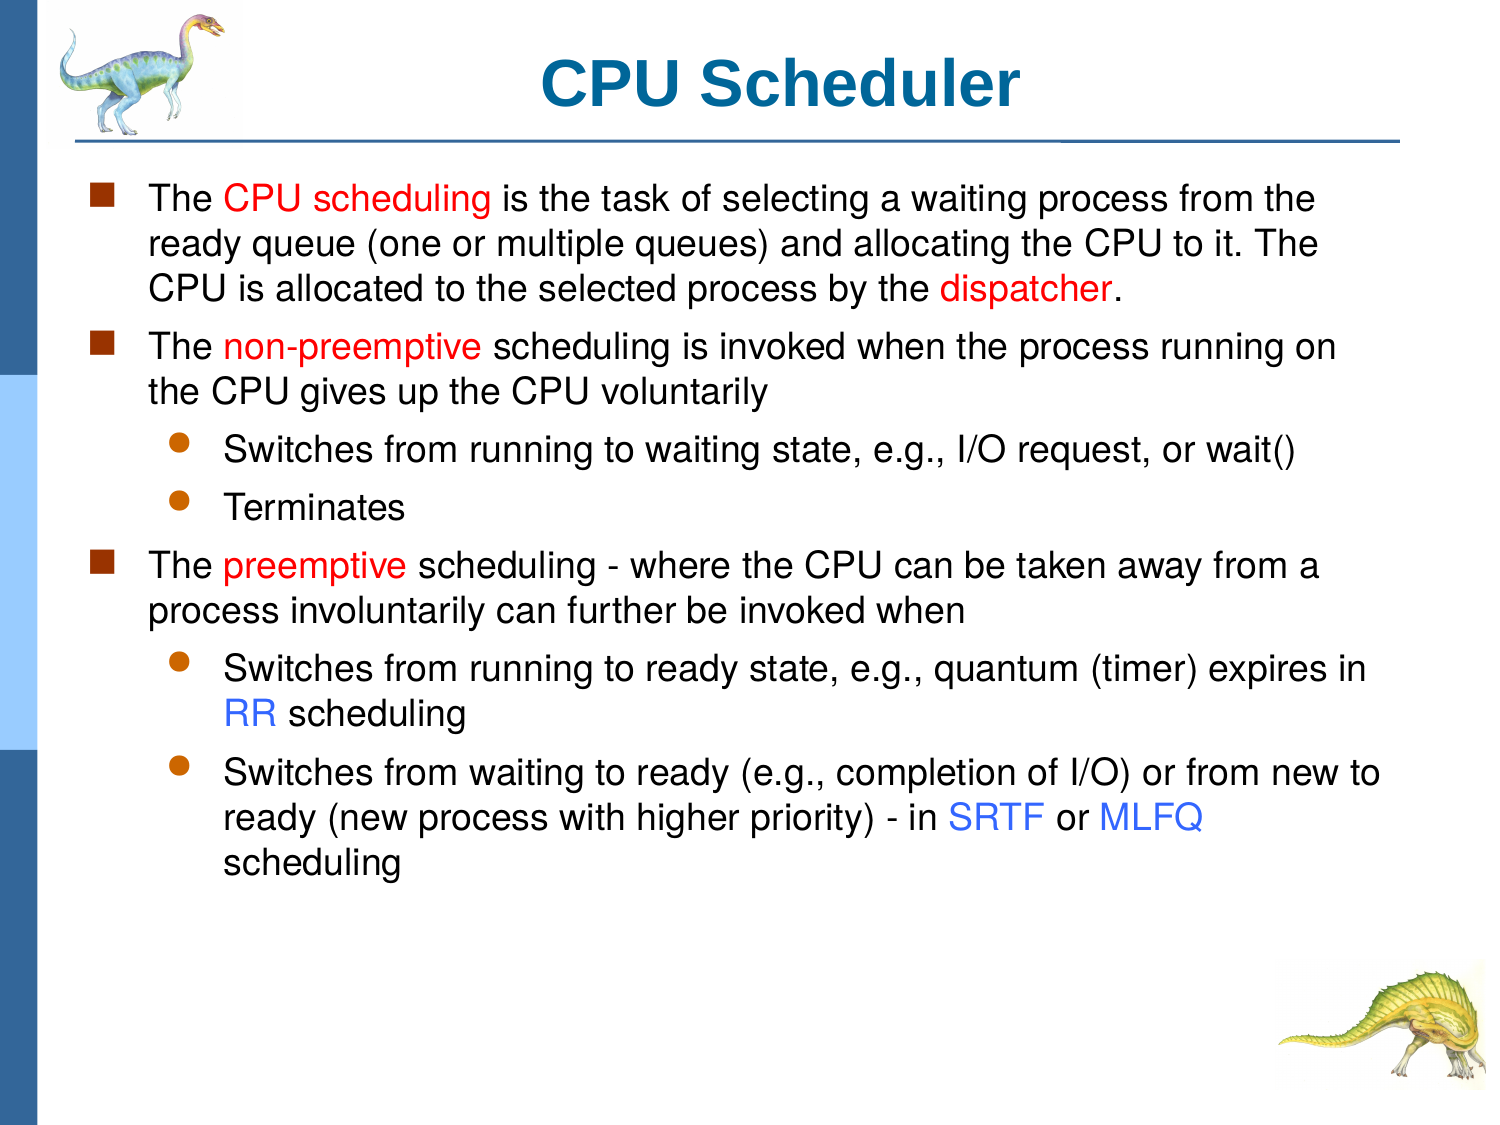

# CPU Scheduler
The CPU scheduling is the task of selecting a waiting process from the ready queue (one or multiple queues) and allocating the CPU to it. The CPU is allocated to the selected process by the dispatcher.
The non-preemptive scheduling is invoked when the process running on the CPU gives up the CPU voluntarily
Switches from running to waiting state, e.g., I/O request, or wait()
Terminates
The preemptive scheduling - where the CPU can be taken away from a process involuntarily can further be invoked when
Switches from running to ready state, e.g., quantum (timer) expires in RR scheduling
Switches from waiting to ready (e.g., completion of I/O) or from new to ready (new process with higher priority) - in SRTF or MLFQ scheduling